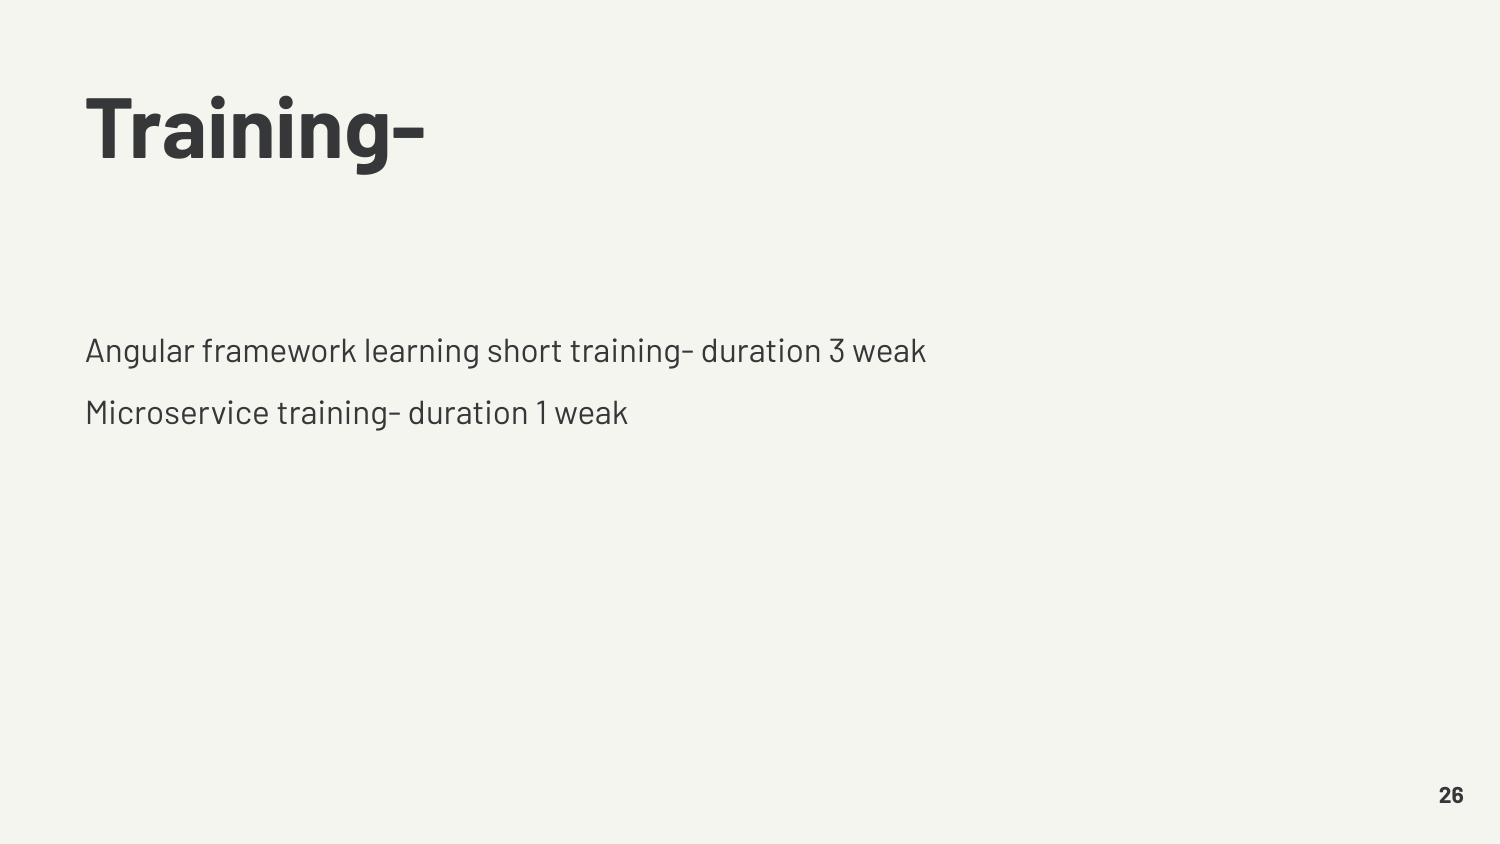

# Training-
Angular framework learning short training- duration 3 weak
Microservice training- duration 1 weak
26